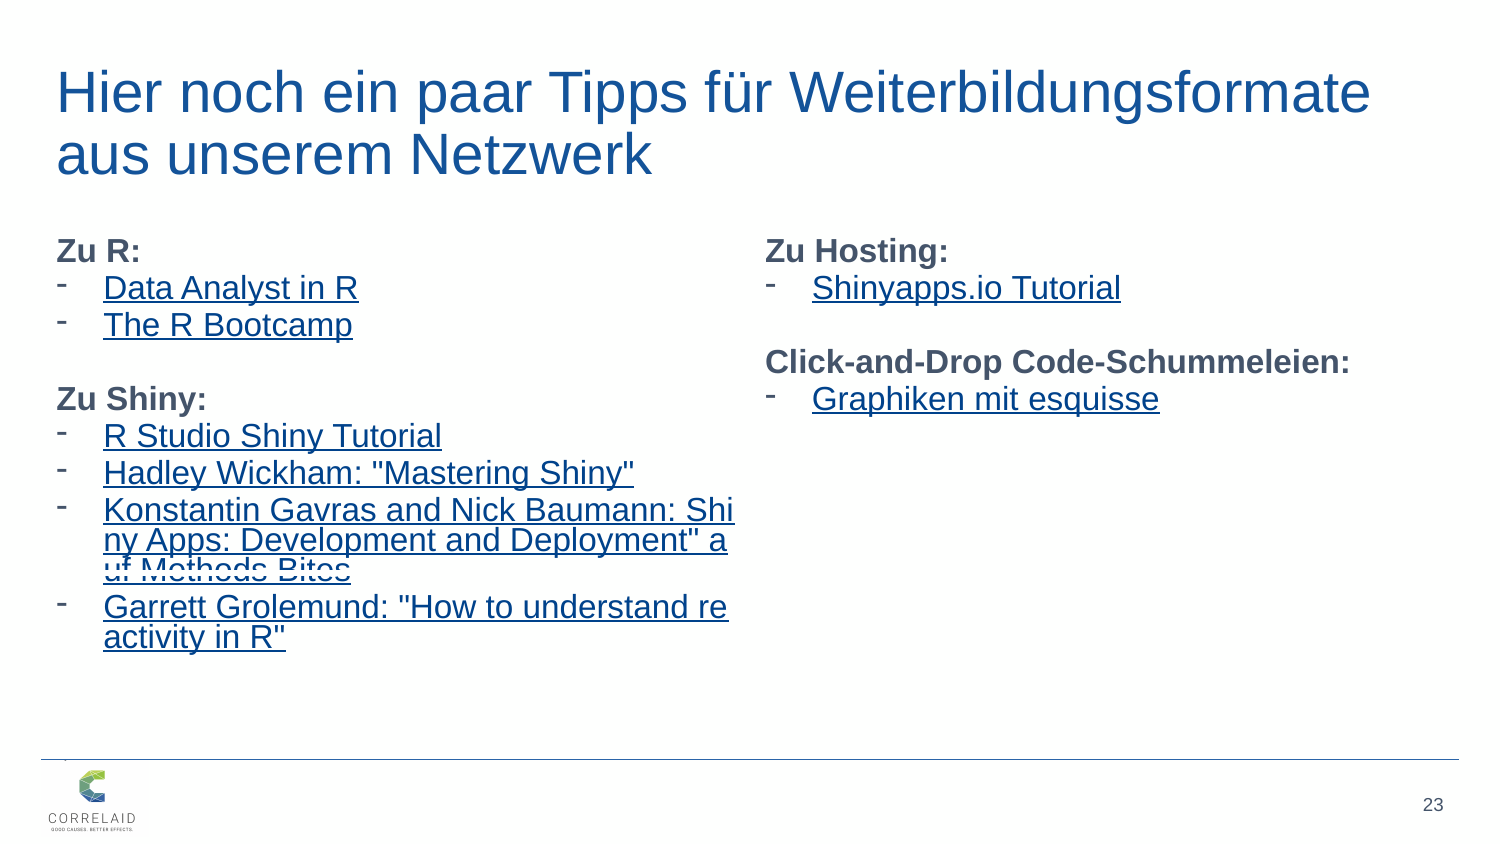

# Hier noch ein paar Tipps für Weiterbildungsformate aus unserem Netzwerk
| Zu R: Data Analyst in R The R Bootcamp Zu Shiny: R Studio Shiny Tutorial Hadley Wickham: "Mastering Shiny" Konstantin Gavras and Nick Baumann: Shiny Apps: Development and Deployment" auf Methods Bites Garrett Grolemund: "How to understand reactivity in R" | Zu Hosting: Shinyapps.io Tutorial Click-and-Drop Code-Schummeleien: Graphiken mit esquisse |
| --- | --- |